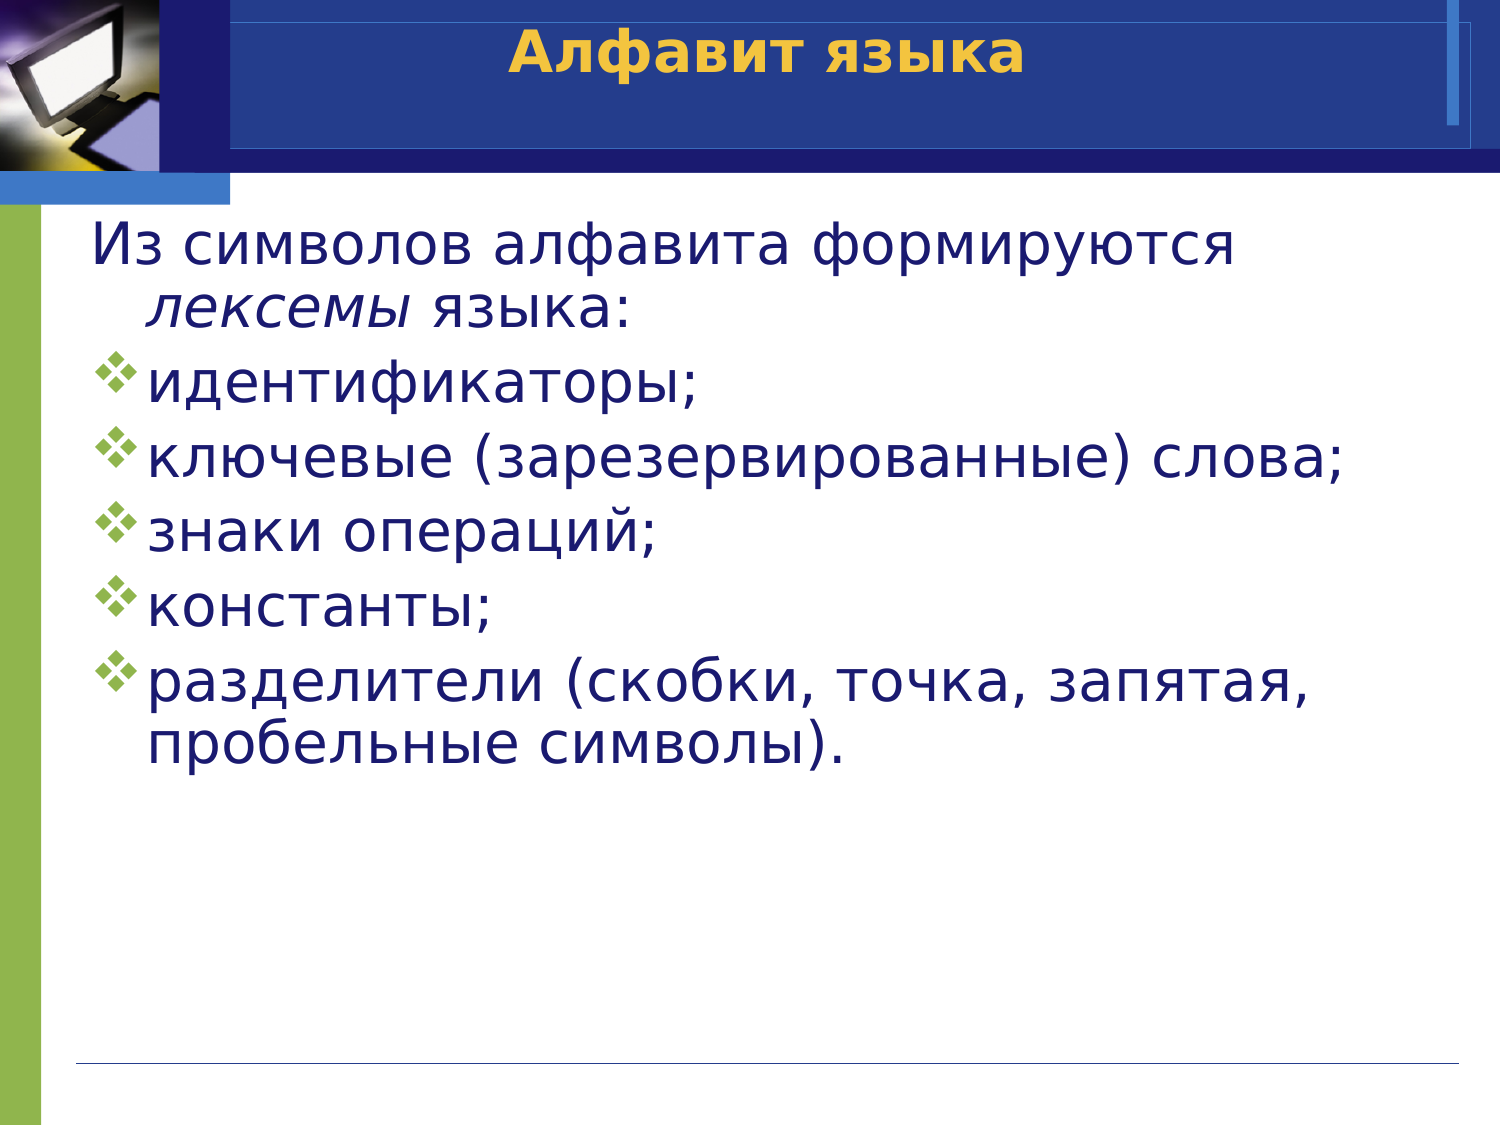

# Алфавит языка
Из символов алфавита формируются лексемы языка:
идентификаторы;
ключевые (зарезервированные) слова;
знаки операций;
константы;
разделители (скобки, точка, запятая, пробельные символы).